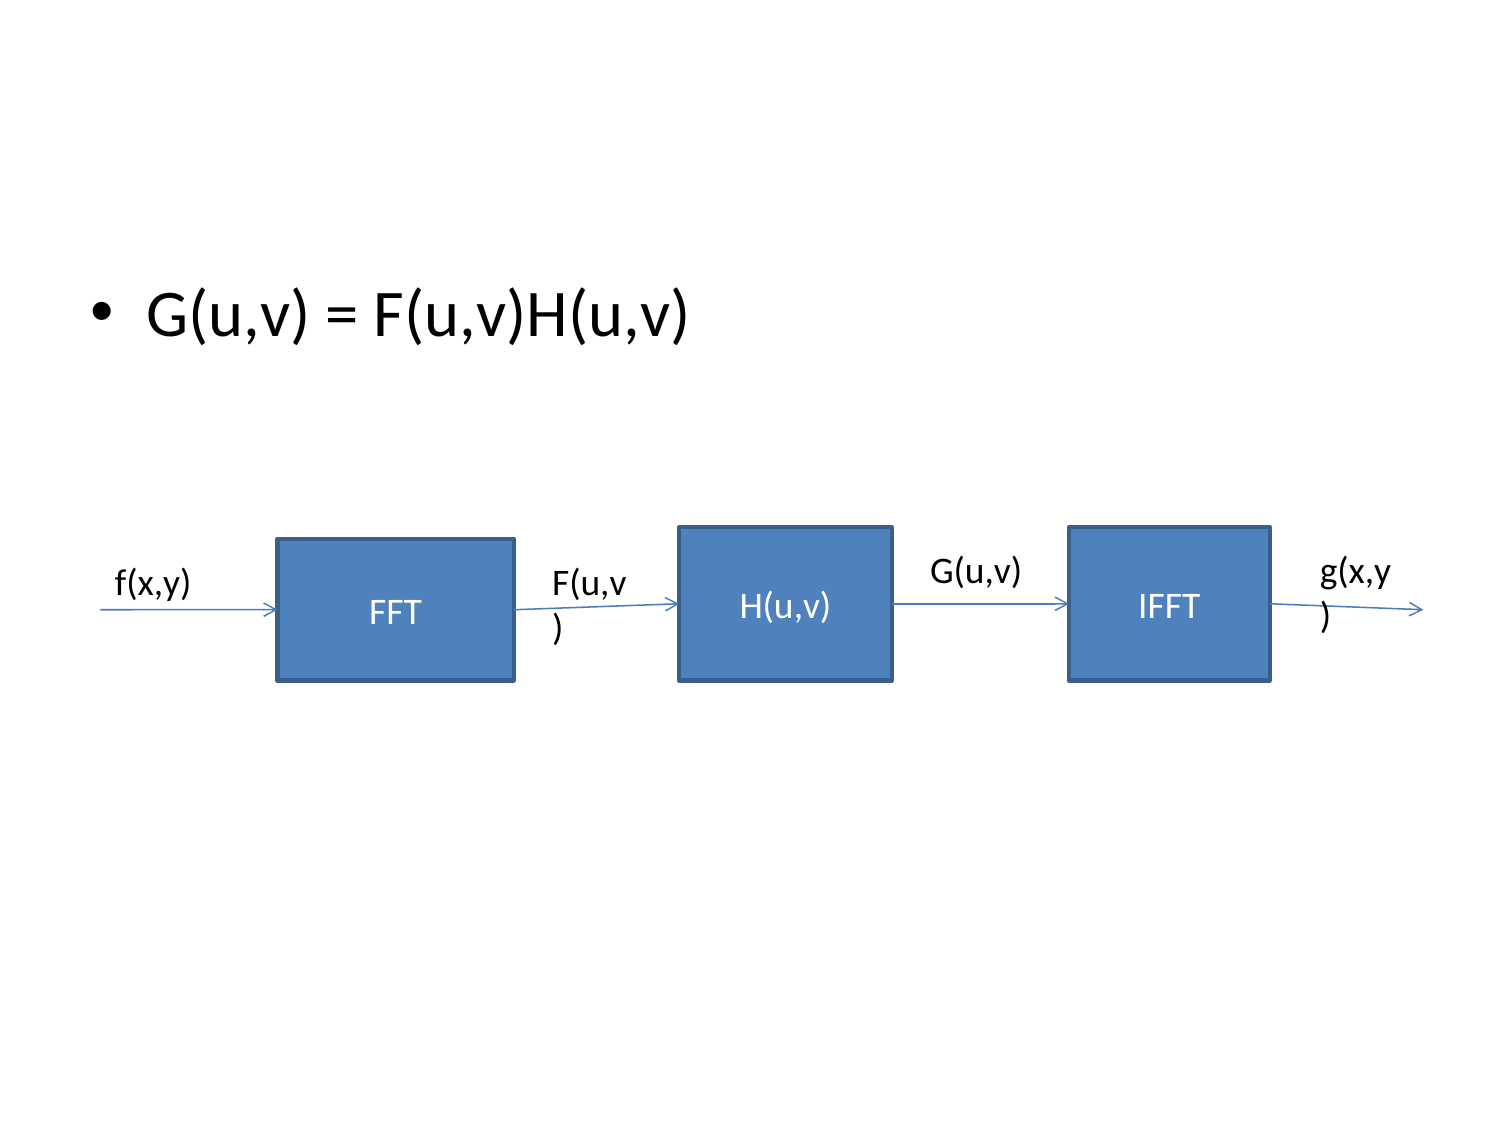

#
G(u,v) = F(u,v)H(u,v)
H(u,v)
IFFT
FFT
G(u,v)
g(x,y)
f(x,y)
F(u,v)